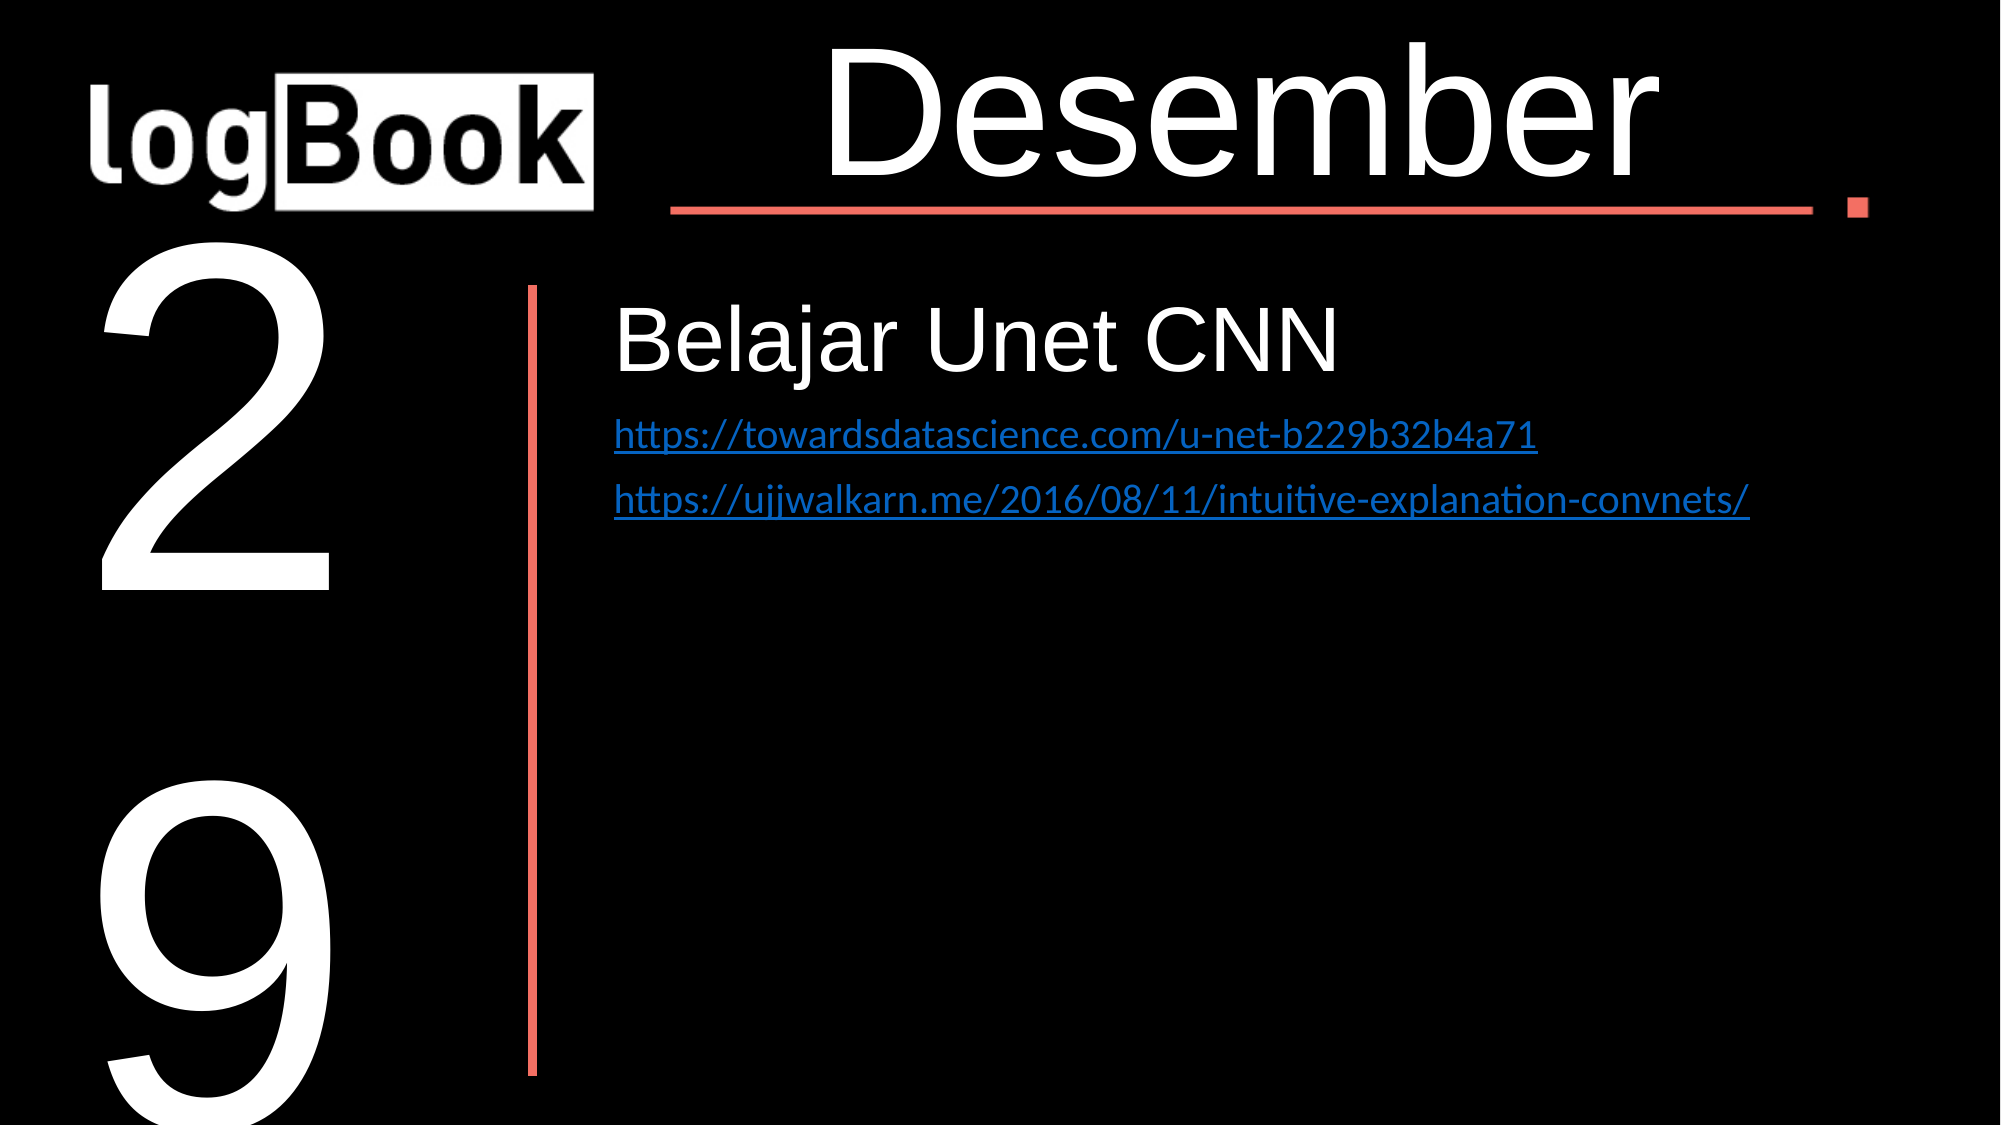

Desember
29
Belajar Unet CNN
https://towardsdatascience.com/u-net-b229b32b4a71
https://ujjwalkarn.me/2016/08/11/intuitive-explanation-convnets/